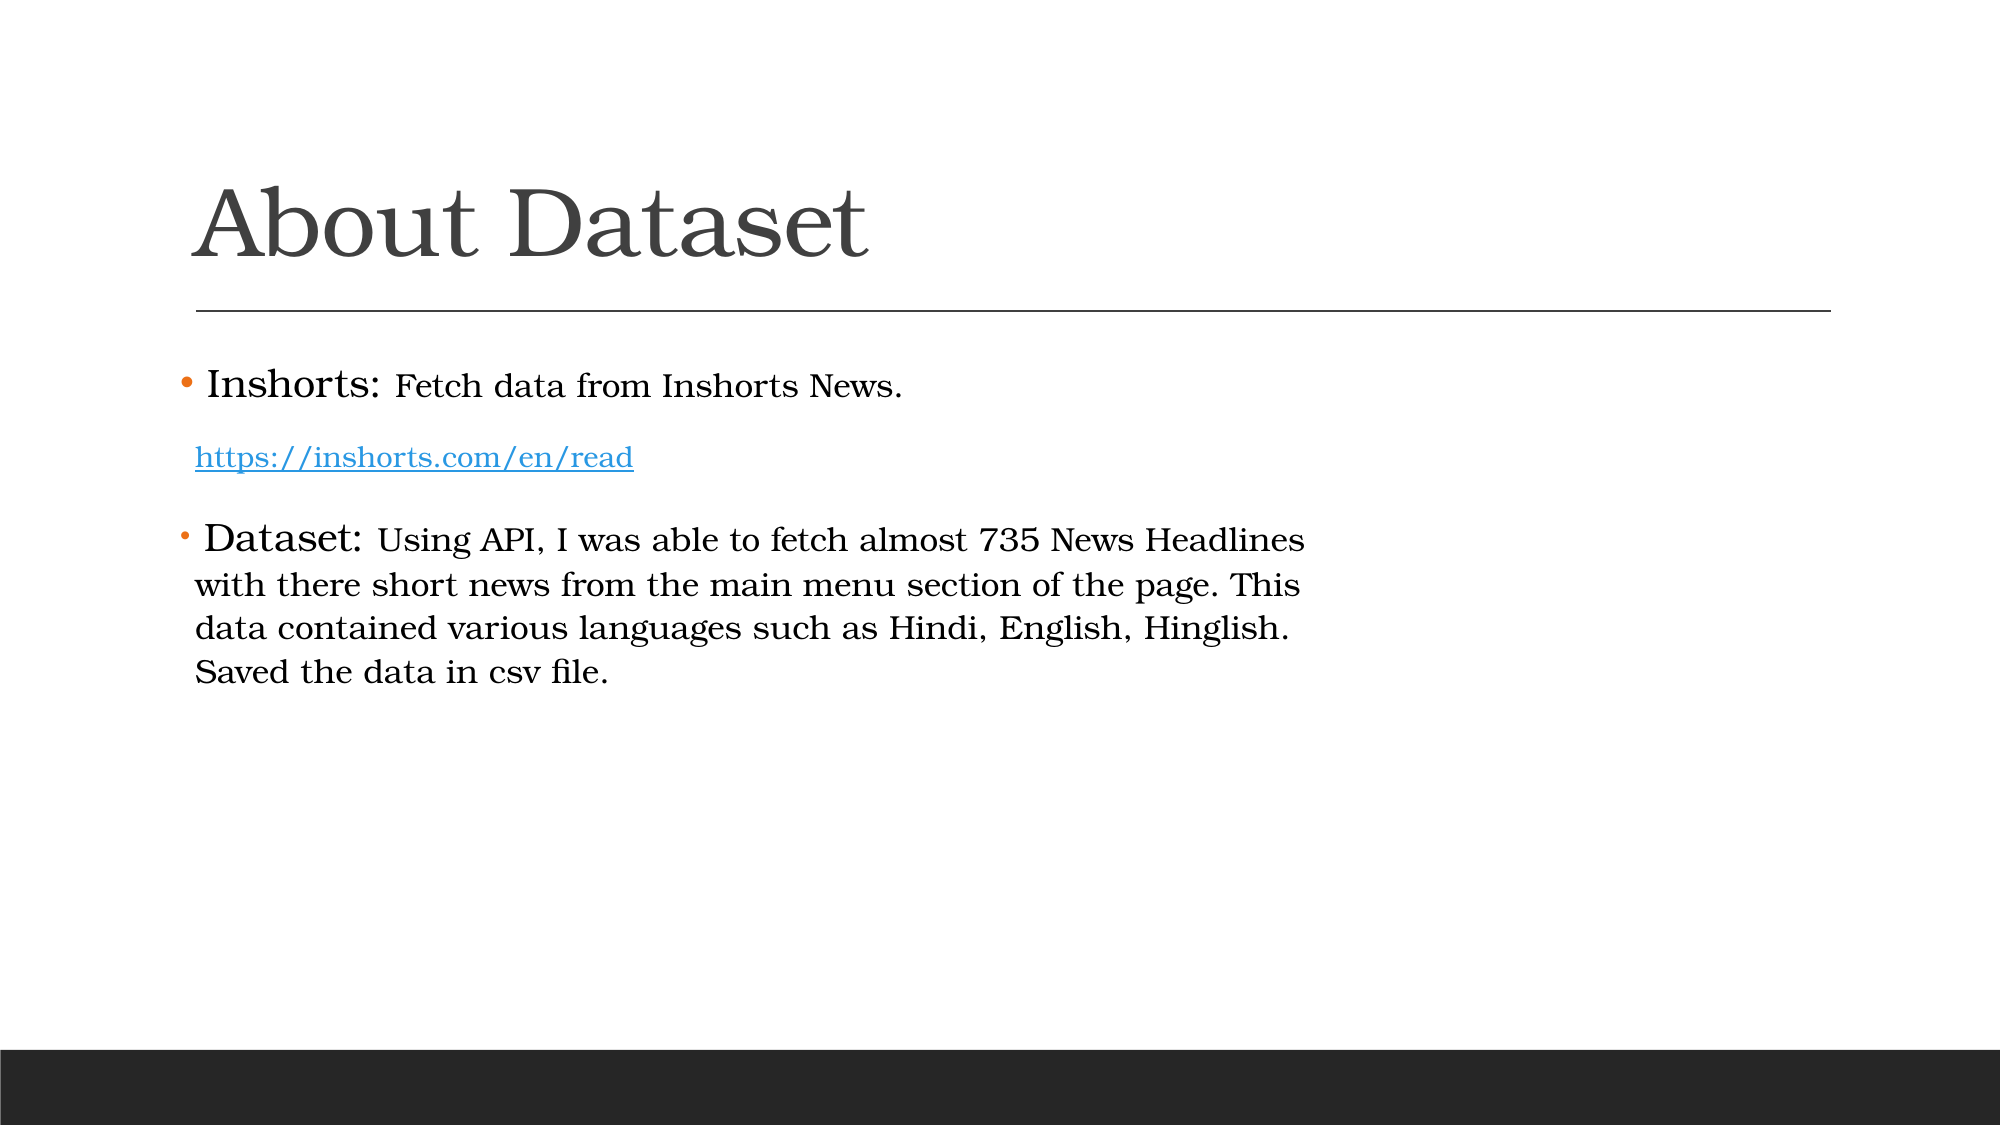

# About Dataset
 Inshorts: Fetch data from Inshorts News.
https://inshorts.com/en/read
 Dataset: Using API, I was able to fetch almost 735 News Headlines with there short news from the main menu section of the page. This data contained various languages such as Hindi, English, Hinglish. Saved the data in csv file.